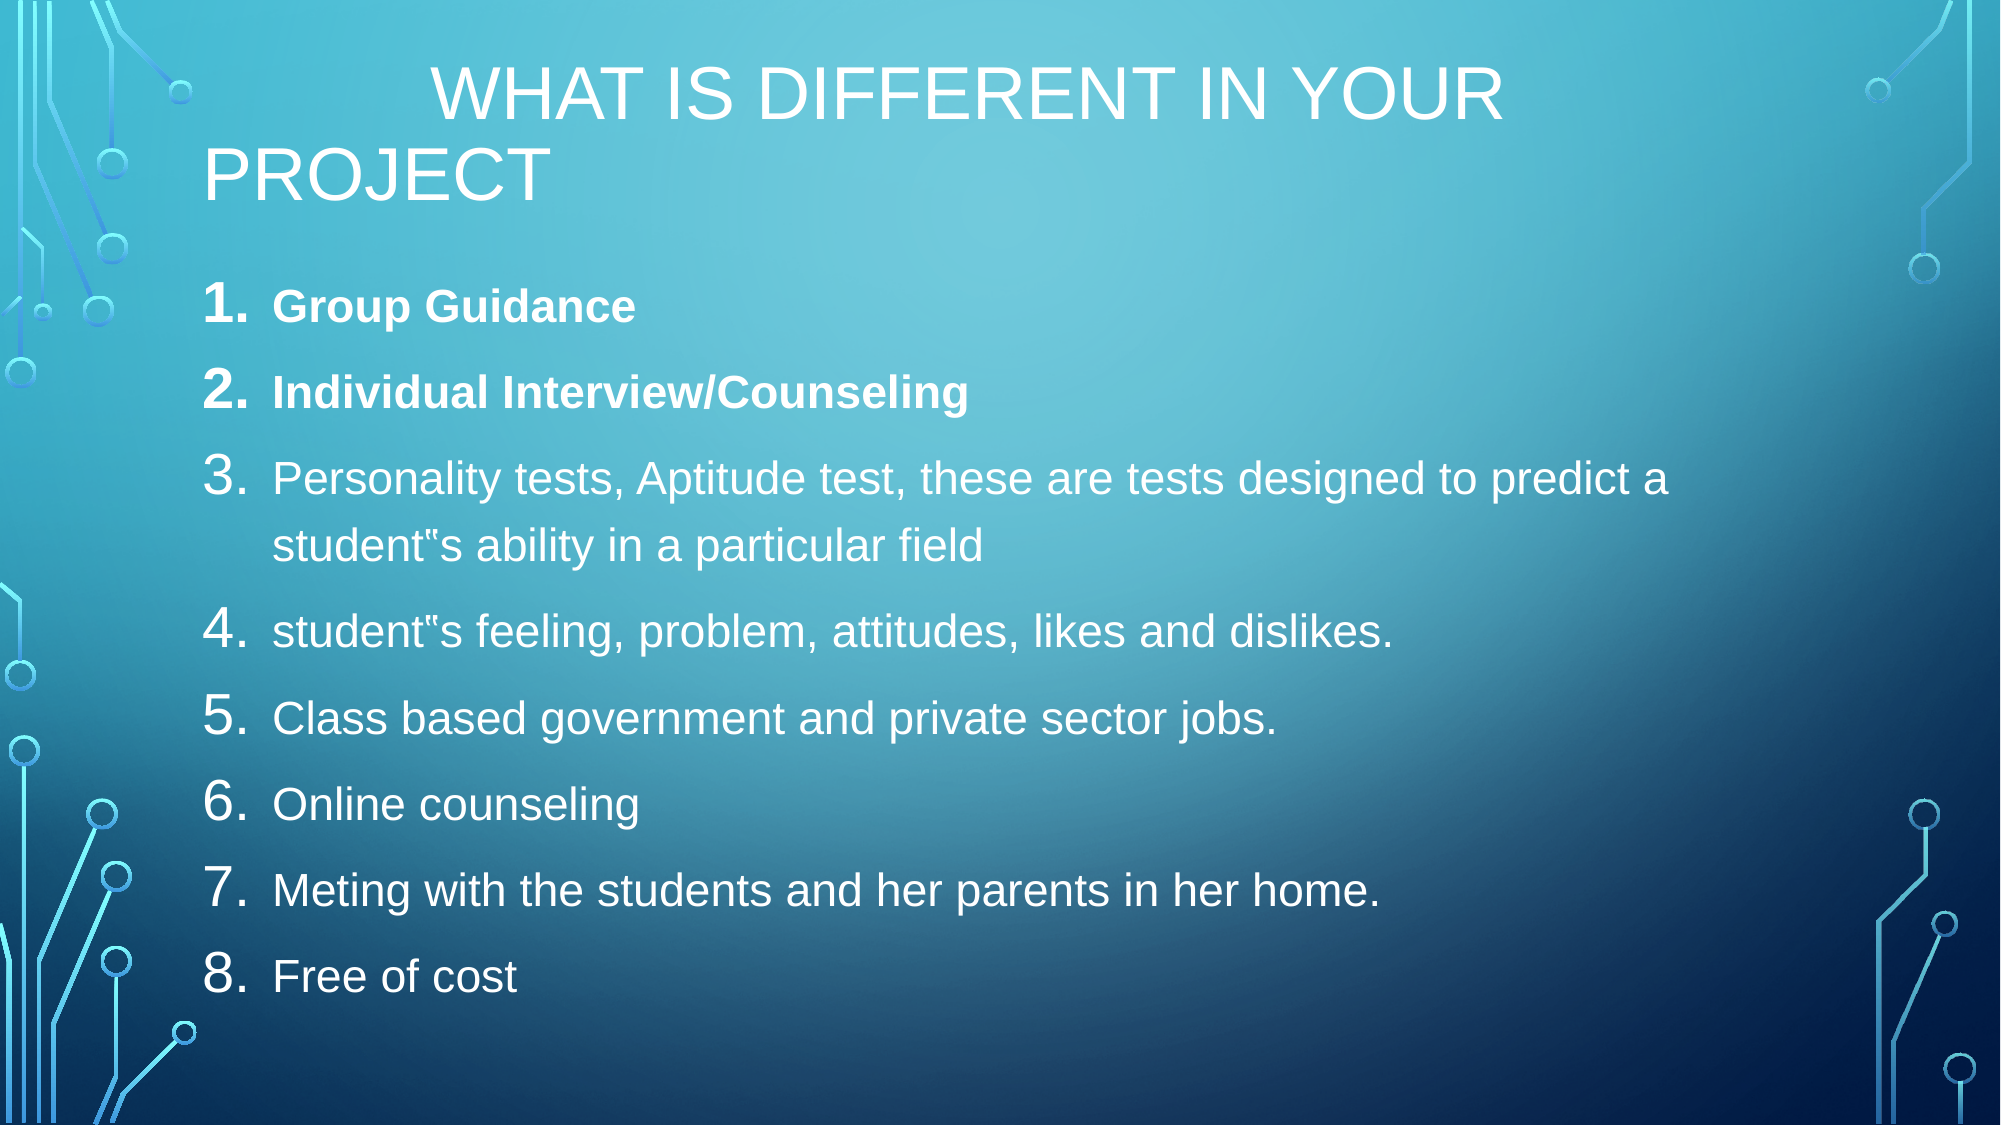

# what is different in your project
Group Guidance
Individual Interview/Counseling
Personality tests, Aptitude test, these are tests designed to predict a student‟s ability in a particular field
student‟s feeling, problem, attitudes, likes and dislikes.
Class based government and private sector jobs.
Online counseling
Meting with the students and her parents in her home.
Free of cost